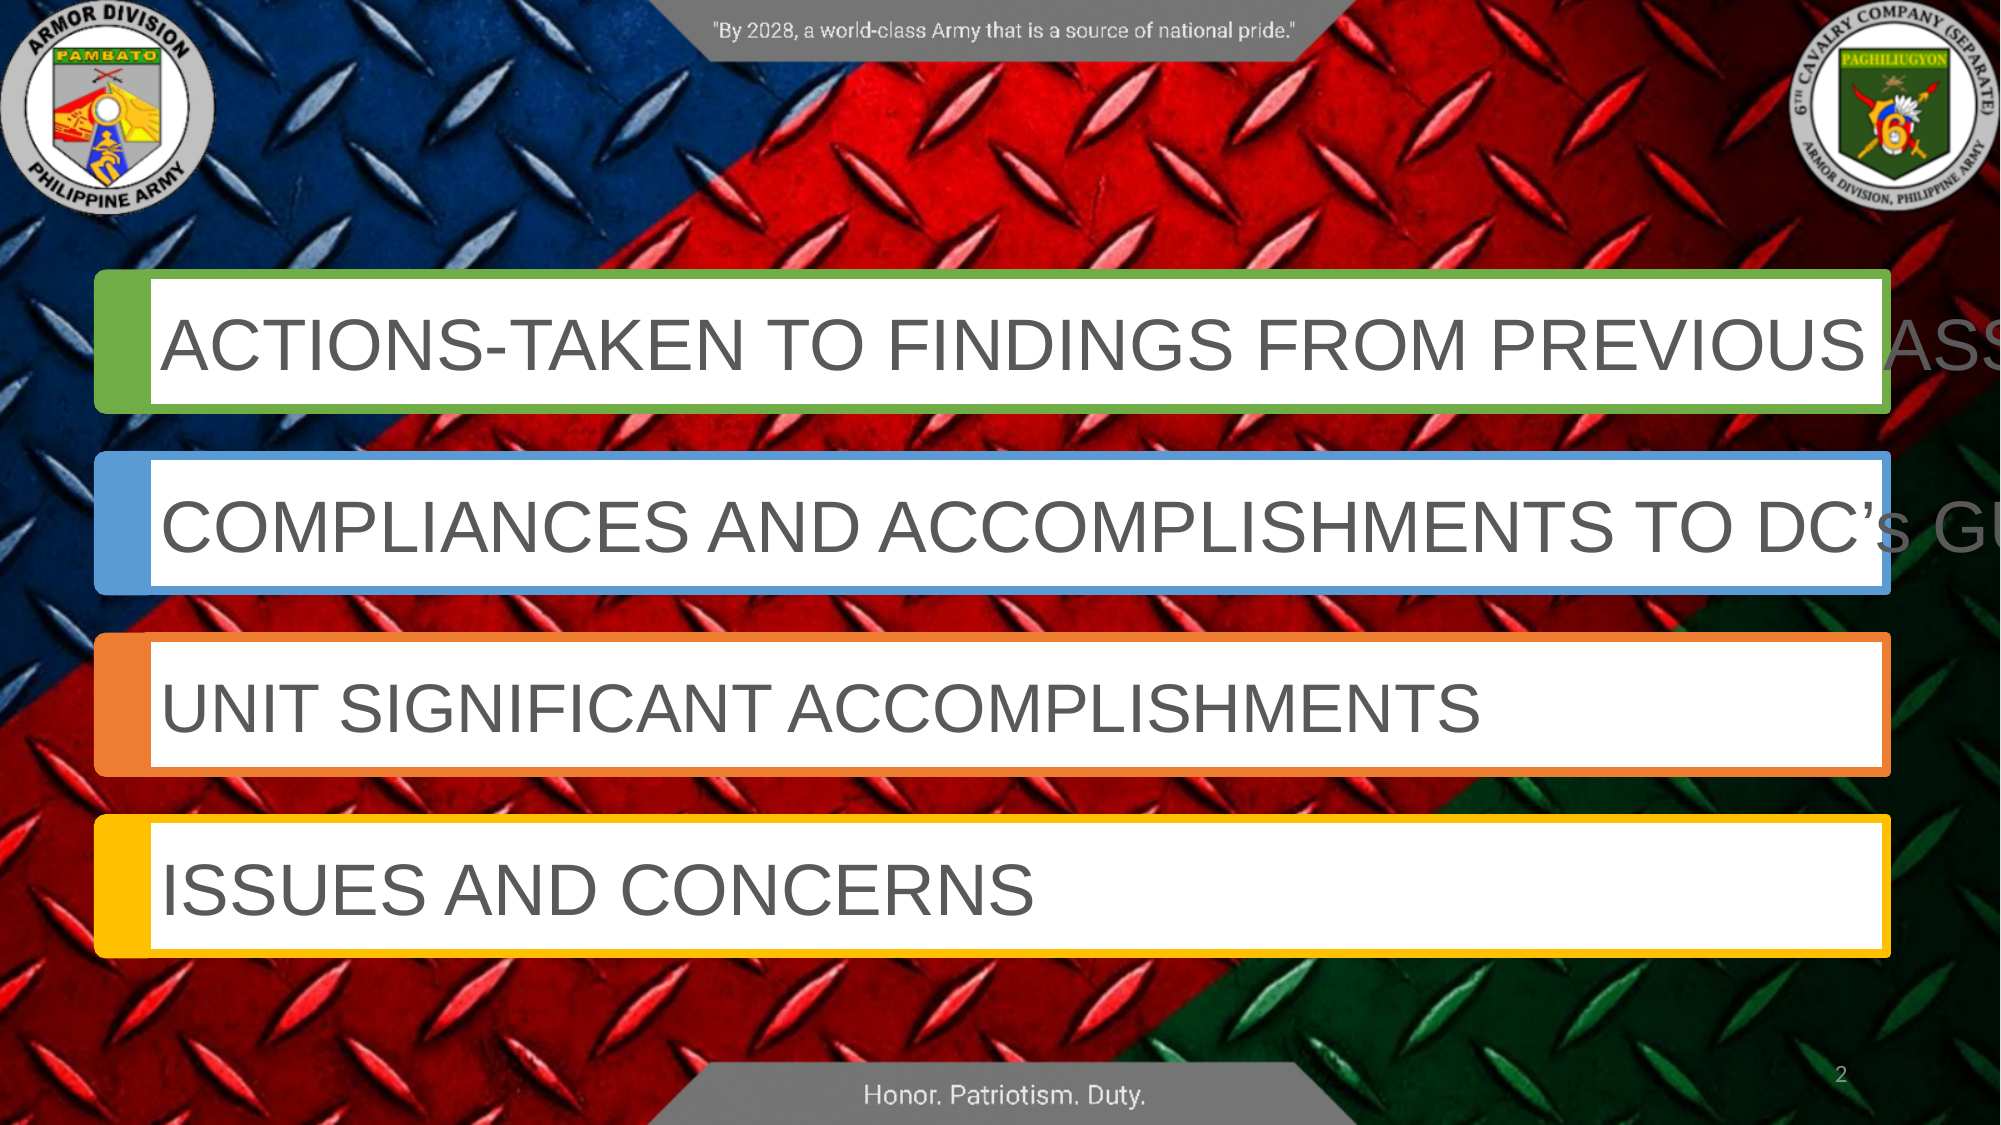

ACTIONS-TAKEN TO FINDINGS FROM PREVIOUS ASSESSMENT

COMPLIANCES AND ACCOMPLISHMENTS TO DC’s GUIDANCE

UNIT SIGNIFICANT ACCOMPLISHMENTS

ISSUES AND CONCERNS

2